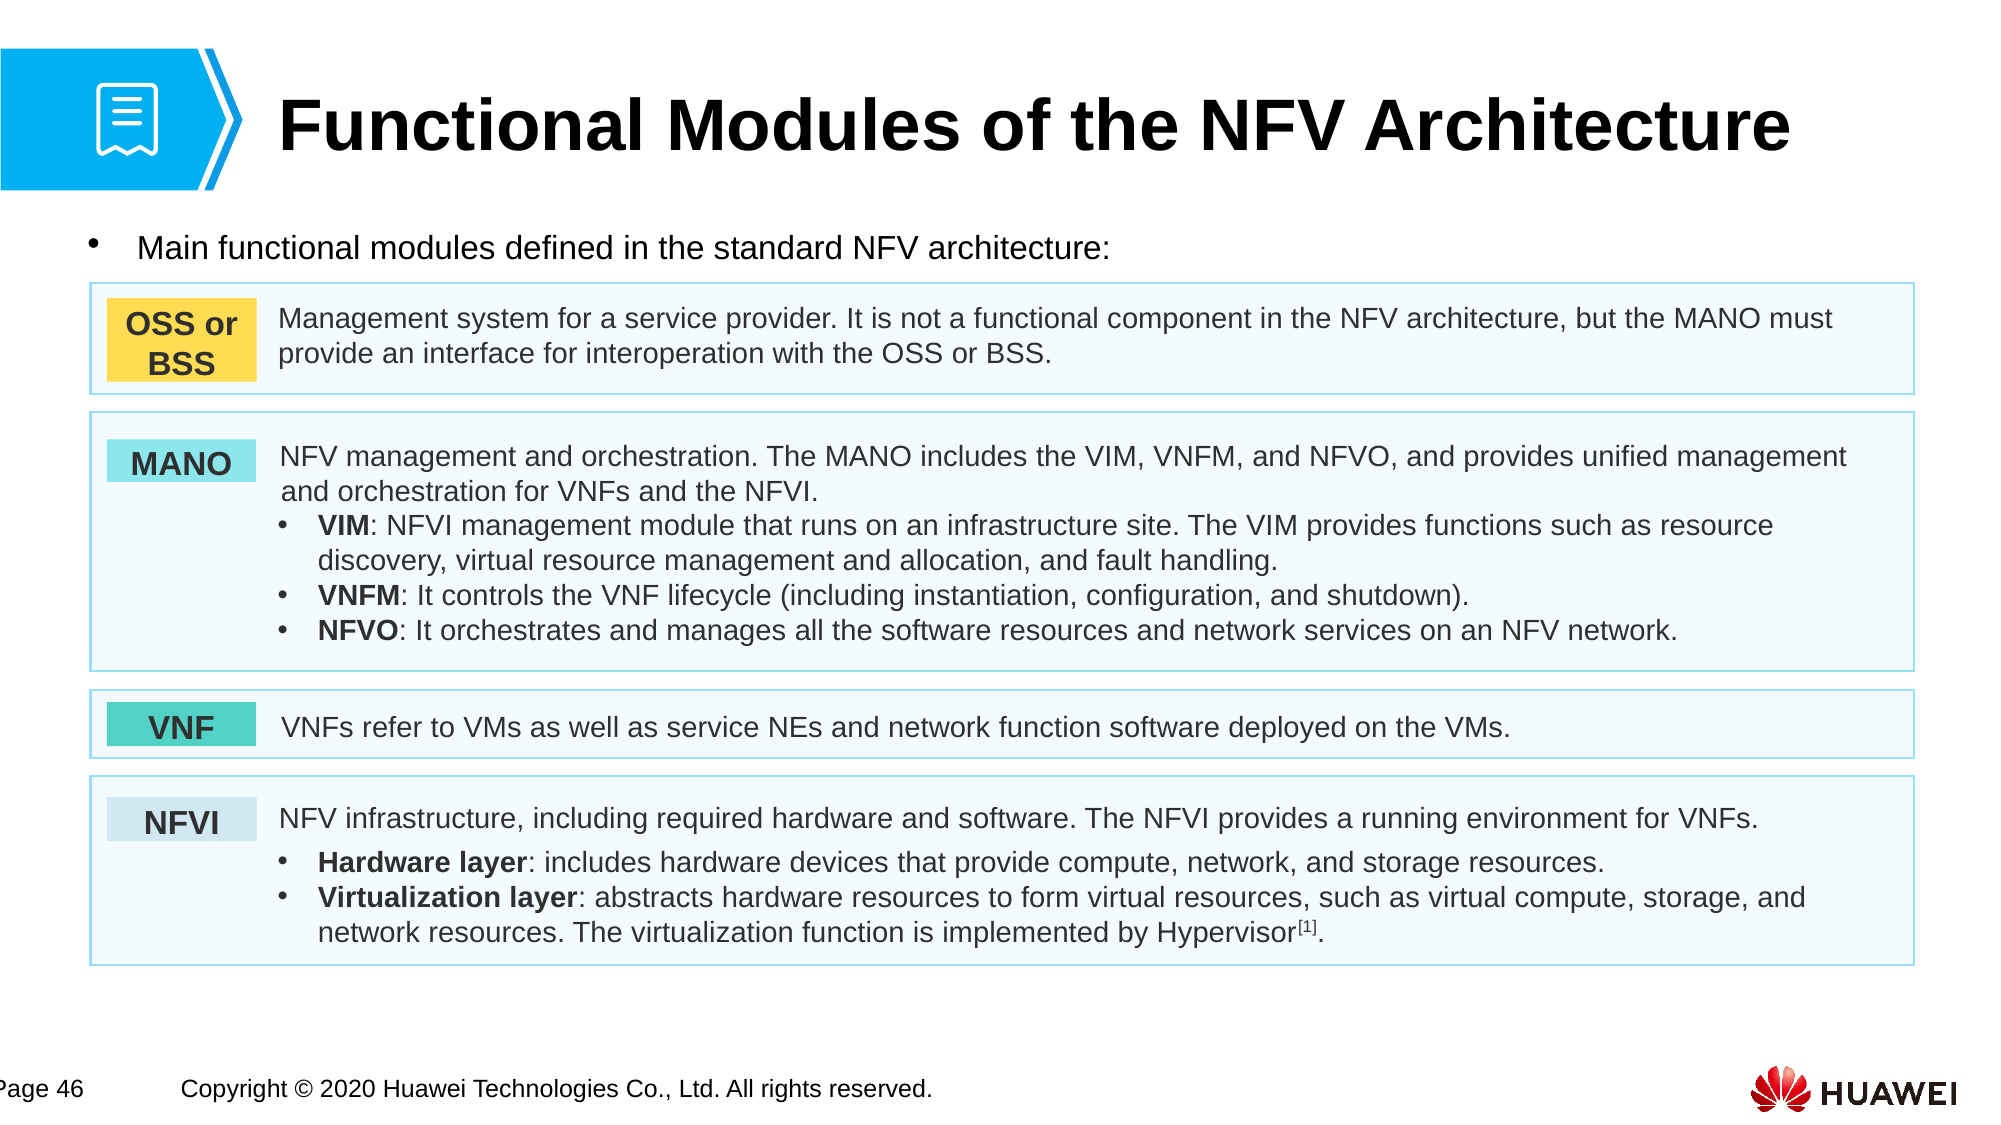

# Functional Modules of the NFV Architecture
Main functional modules defined in the standard NFV architecture:

OSS or BSS
Management system for a service provider. It is not a functional component in the NFV architecture, but the MANO must provide an interface for interoperation with the OSS or BSS.

NFV management and orchestration. The MANO includes the VIM, VNFM, and NFVO, and provides unified management and orchestration for VNFs and the NFVI.
VIM: NFVI management module that runs on an infrastructure site. The VIM provides functions such as resource discovery, virtual resource management and allocation, and fault handling.
VNFM: It controls the VNF lifecycle (including instantiation, configuration, and shutdown).
NFVO: It orchestrates and manages all the software resources and network services on an NFV network.
MANO

VNF
VNFs refer to VMs as well as service NEs and network function software deployed on the VMs.

NFVI
NFV infrastructure, including required hardware and software. The NFVI provides a running environment for VNFs.
Hardware layer: includes hardware devices that provide compute, network, and storage resources.
Virtualization layer: abstracts hardware resources to form virtual resources, such as virtual compute, storage, and network resources. The virtualization function is implemented by Hypervisor[1].